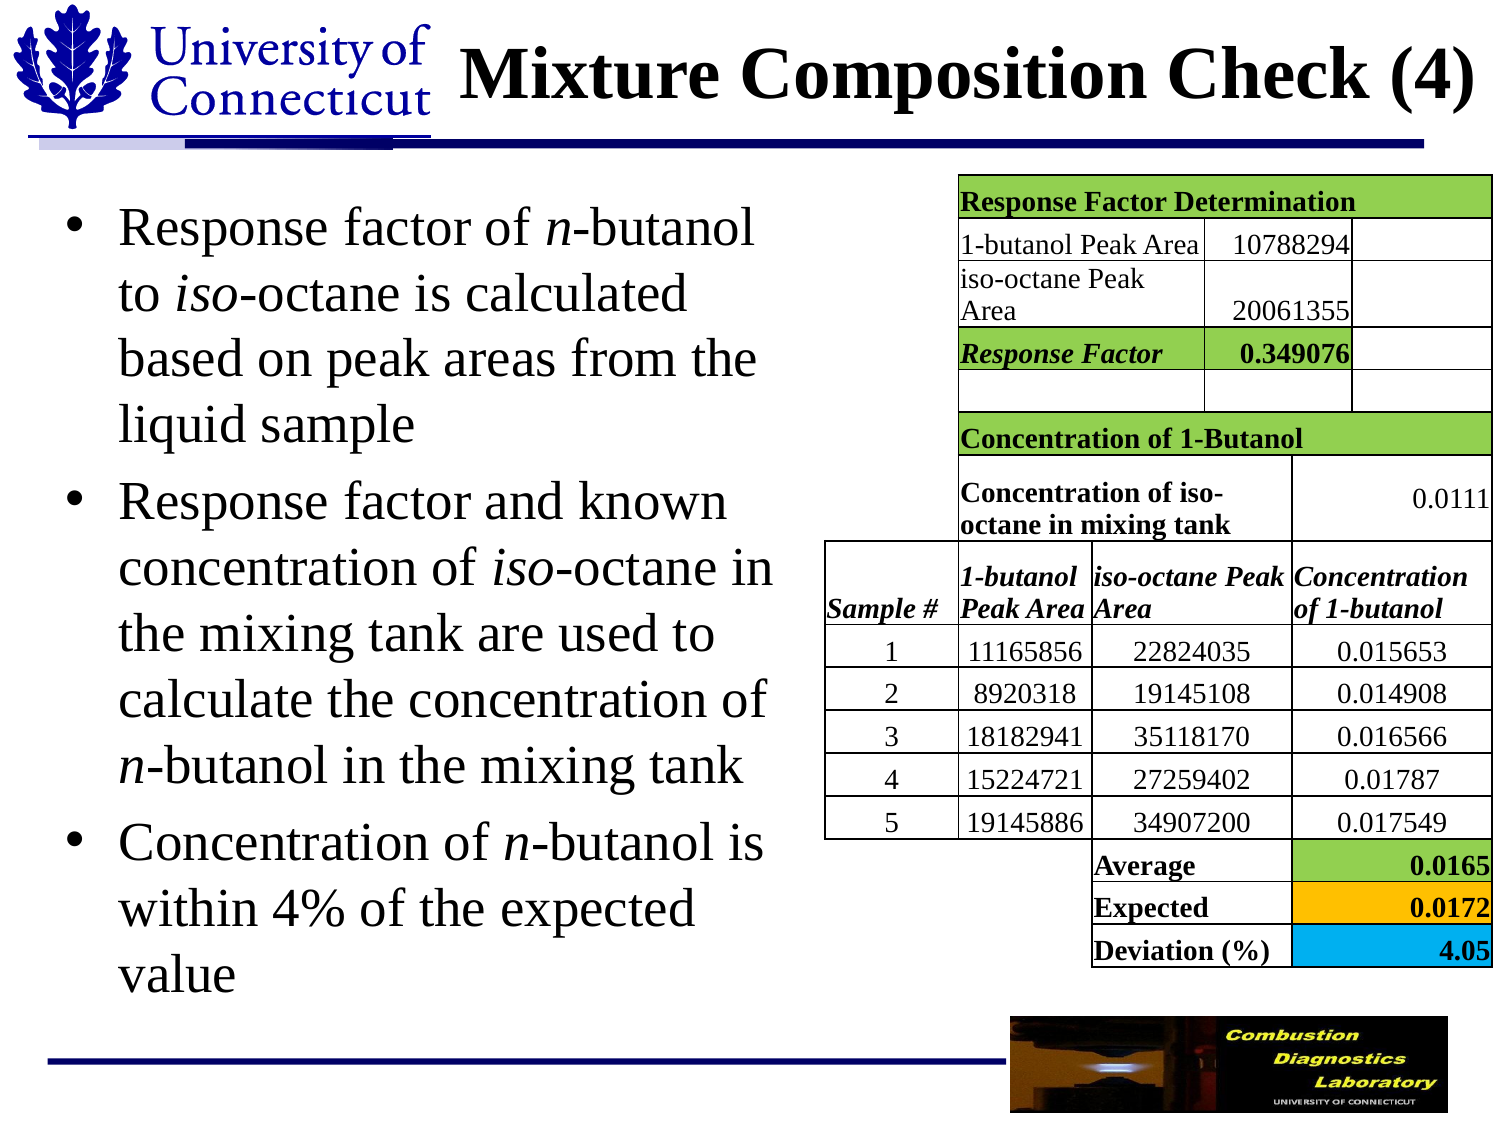

# Mixture Composition Check (4)
|  | Response Factor Determination |  |  |  |  |
| --- | --- | --- | --- | --- | --- |
|  | 1-butanol Peak Area |  | 10788294 |  |  |
|  | iso-octane Peak Area |  | 20061355 |  |  |
|  | Response Factor |  | 0.349076 |  |  |
|  |  |  |  |  |  |
|  | Concentration of 1-Butanol |  |  |  |  |
|  | Concentration of iso-octane in mixing tank |  |  | 0.0111 |  |
| Sample # | 1-butanol Peak Area | iso-octane Peak Area |  | Concentration of 1-butanol |  |
| 1 | 11165856 | 22824035 |  | 0.015653 |  |
| 2 | 8920318 | 19145108 |  | 0.014908 |  |
| 3 | 18182941 | 35118170 |  | 0.016566 |  |
| 4 | 15224721 | 27259402 |  | 0.01787 |  |
| 5 | 19145886 | 34907200 |  | 0.017549 |  |
|  |  | Average |  | 0.0165 |  |
|  |  | Expected |  | 0.0172 |  |
|  |  | Deviation (%) |  | 4.05 |  |
Response factor of n-butanol to iso-octane is calculated based on peak areas from the liquid sample
Response factor and known concentration of iso-octane in the mixing tank are used to calculate the concentration of
n-butanol in the mixing tank
Concentration of n-butanol is within 4% of the expected value